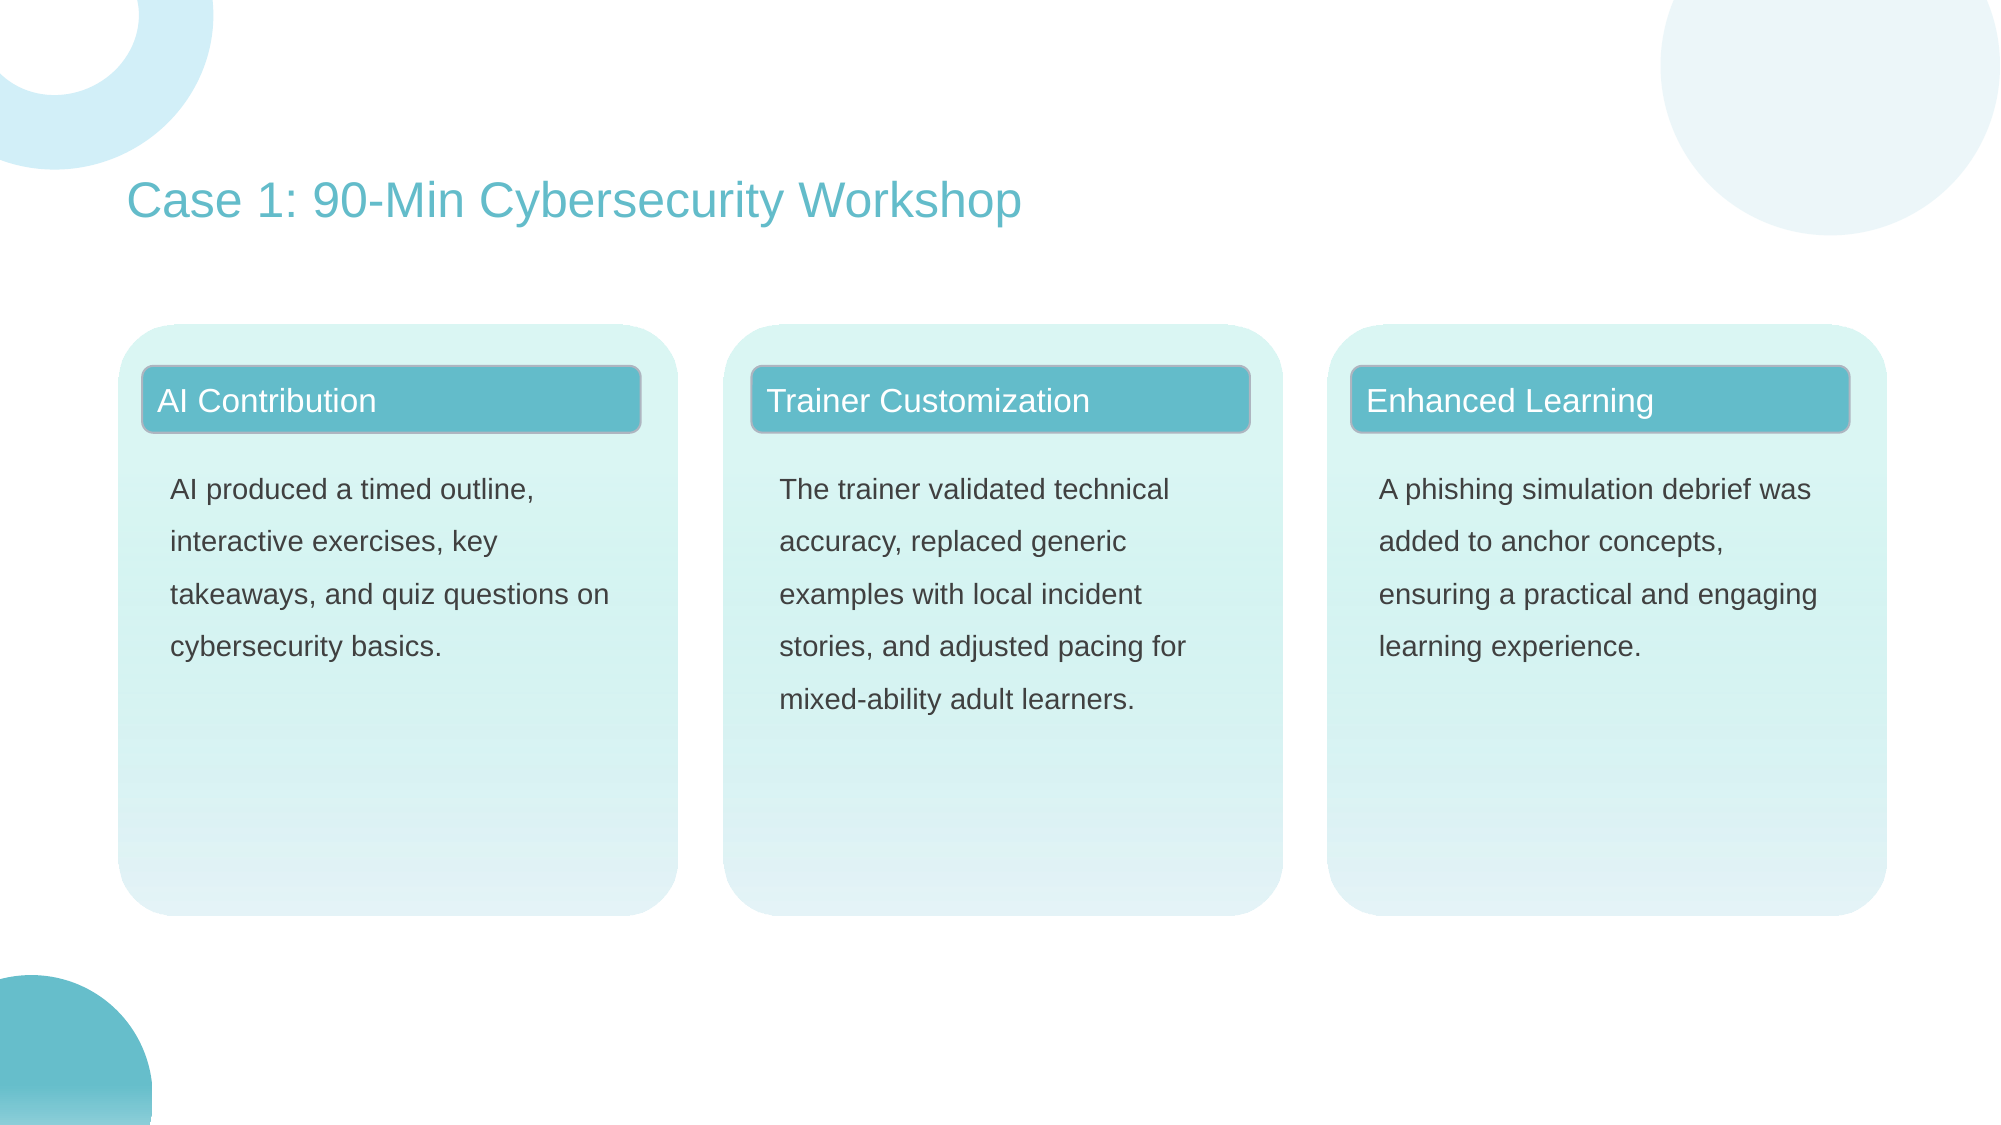

Case 1: 90-Min Cybersecurity Workshop

Trainer Customization
Enhanced Learning
AI Contribution
The trainer validated technical accuracy, replaced generic examples with local incident stories, and adjusted pacing for mixed-ability adult learners.
A phishing simulation debrief was added to anchor concepts, ensuring a practical and engaging learning experience.
AI produced a timed outline, interactive exercises, key takeaways, and quiz questions on cybersecurity basics.